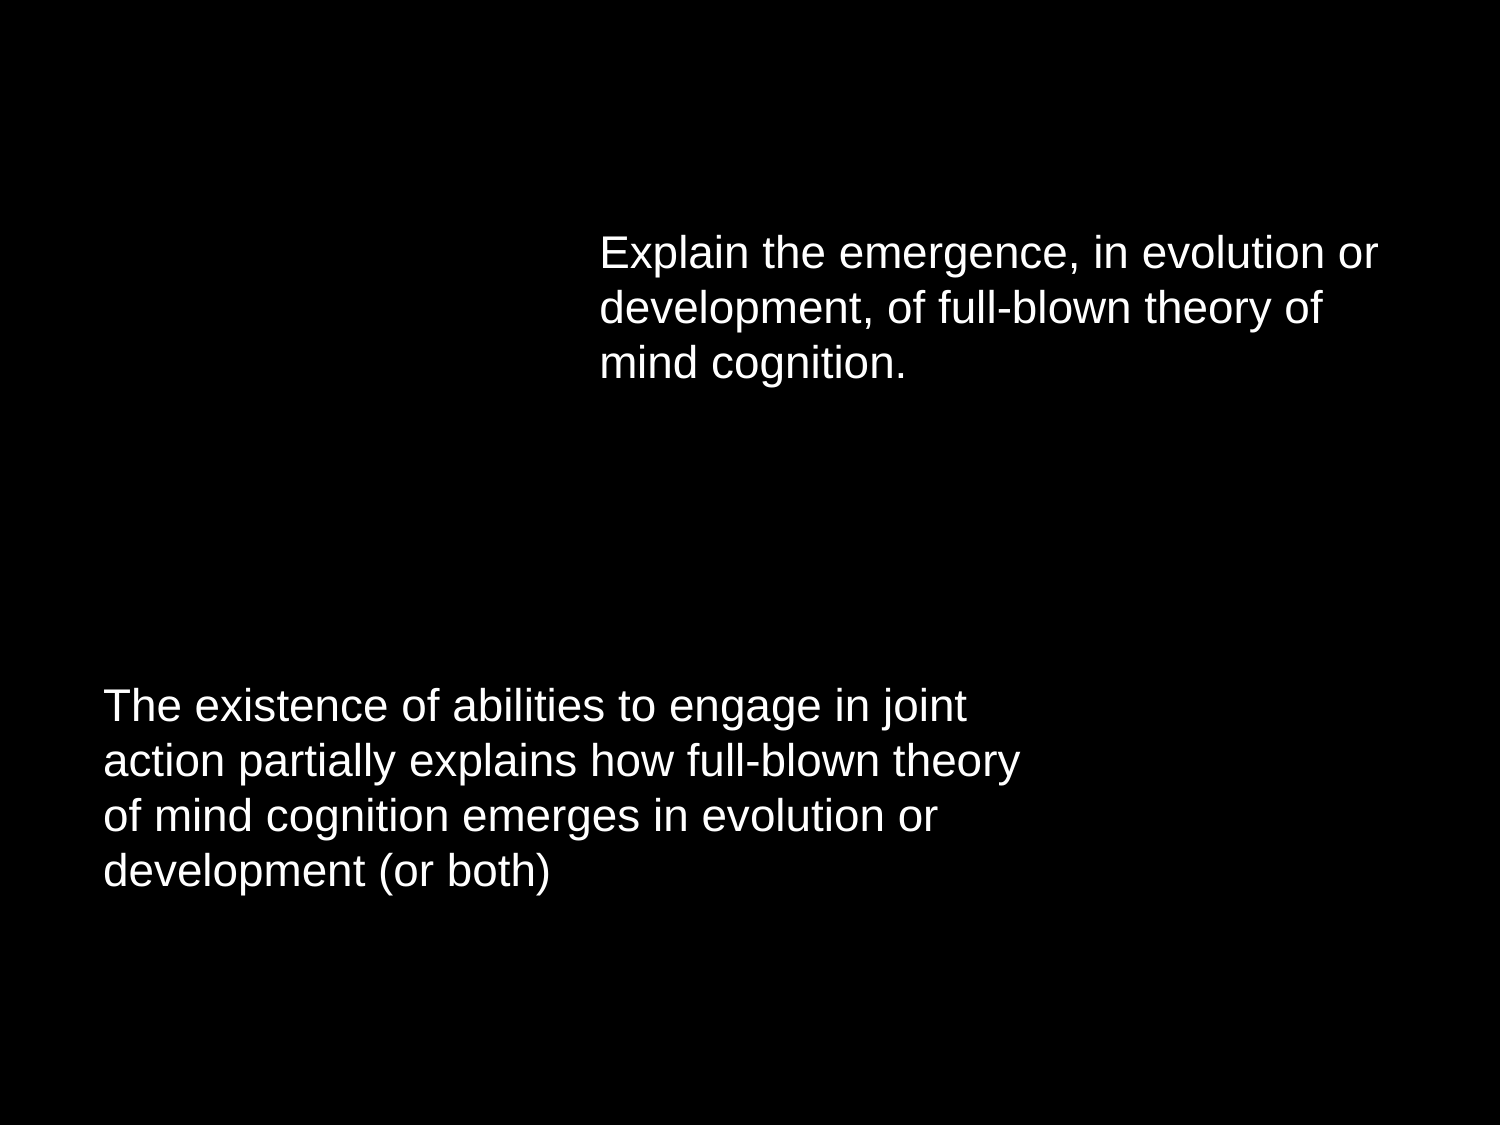

challenge
Explain the emergence, in evolution or development, of full-blown theory of mind cognition.
conjecture
The existence of abilities to engage in joint action partially explains how full-blown theory of mind cognition emerges in evolution or development (or both)